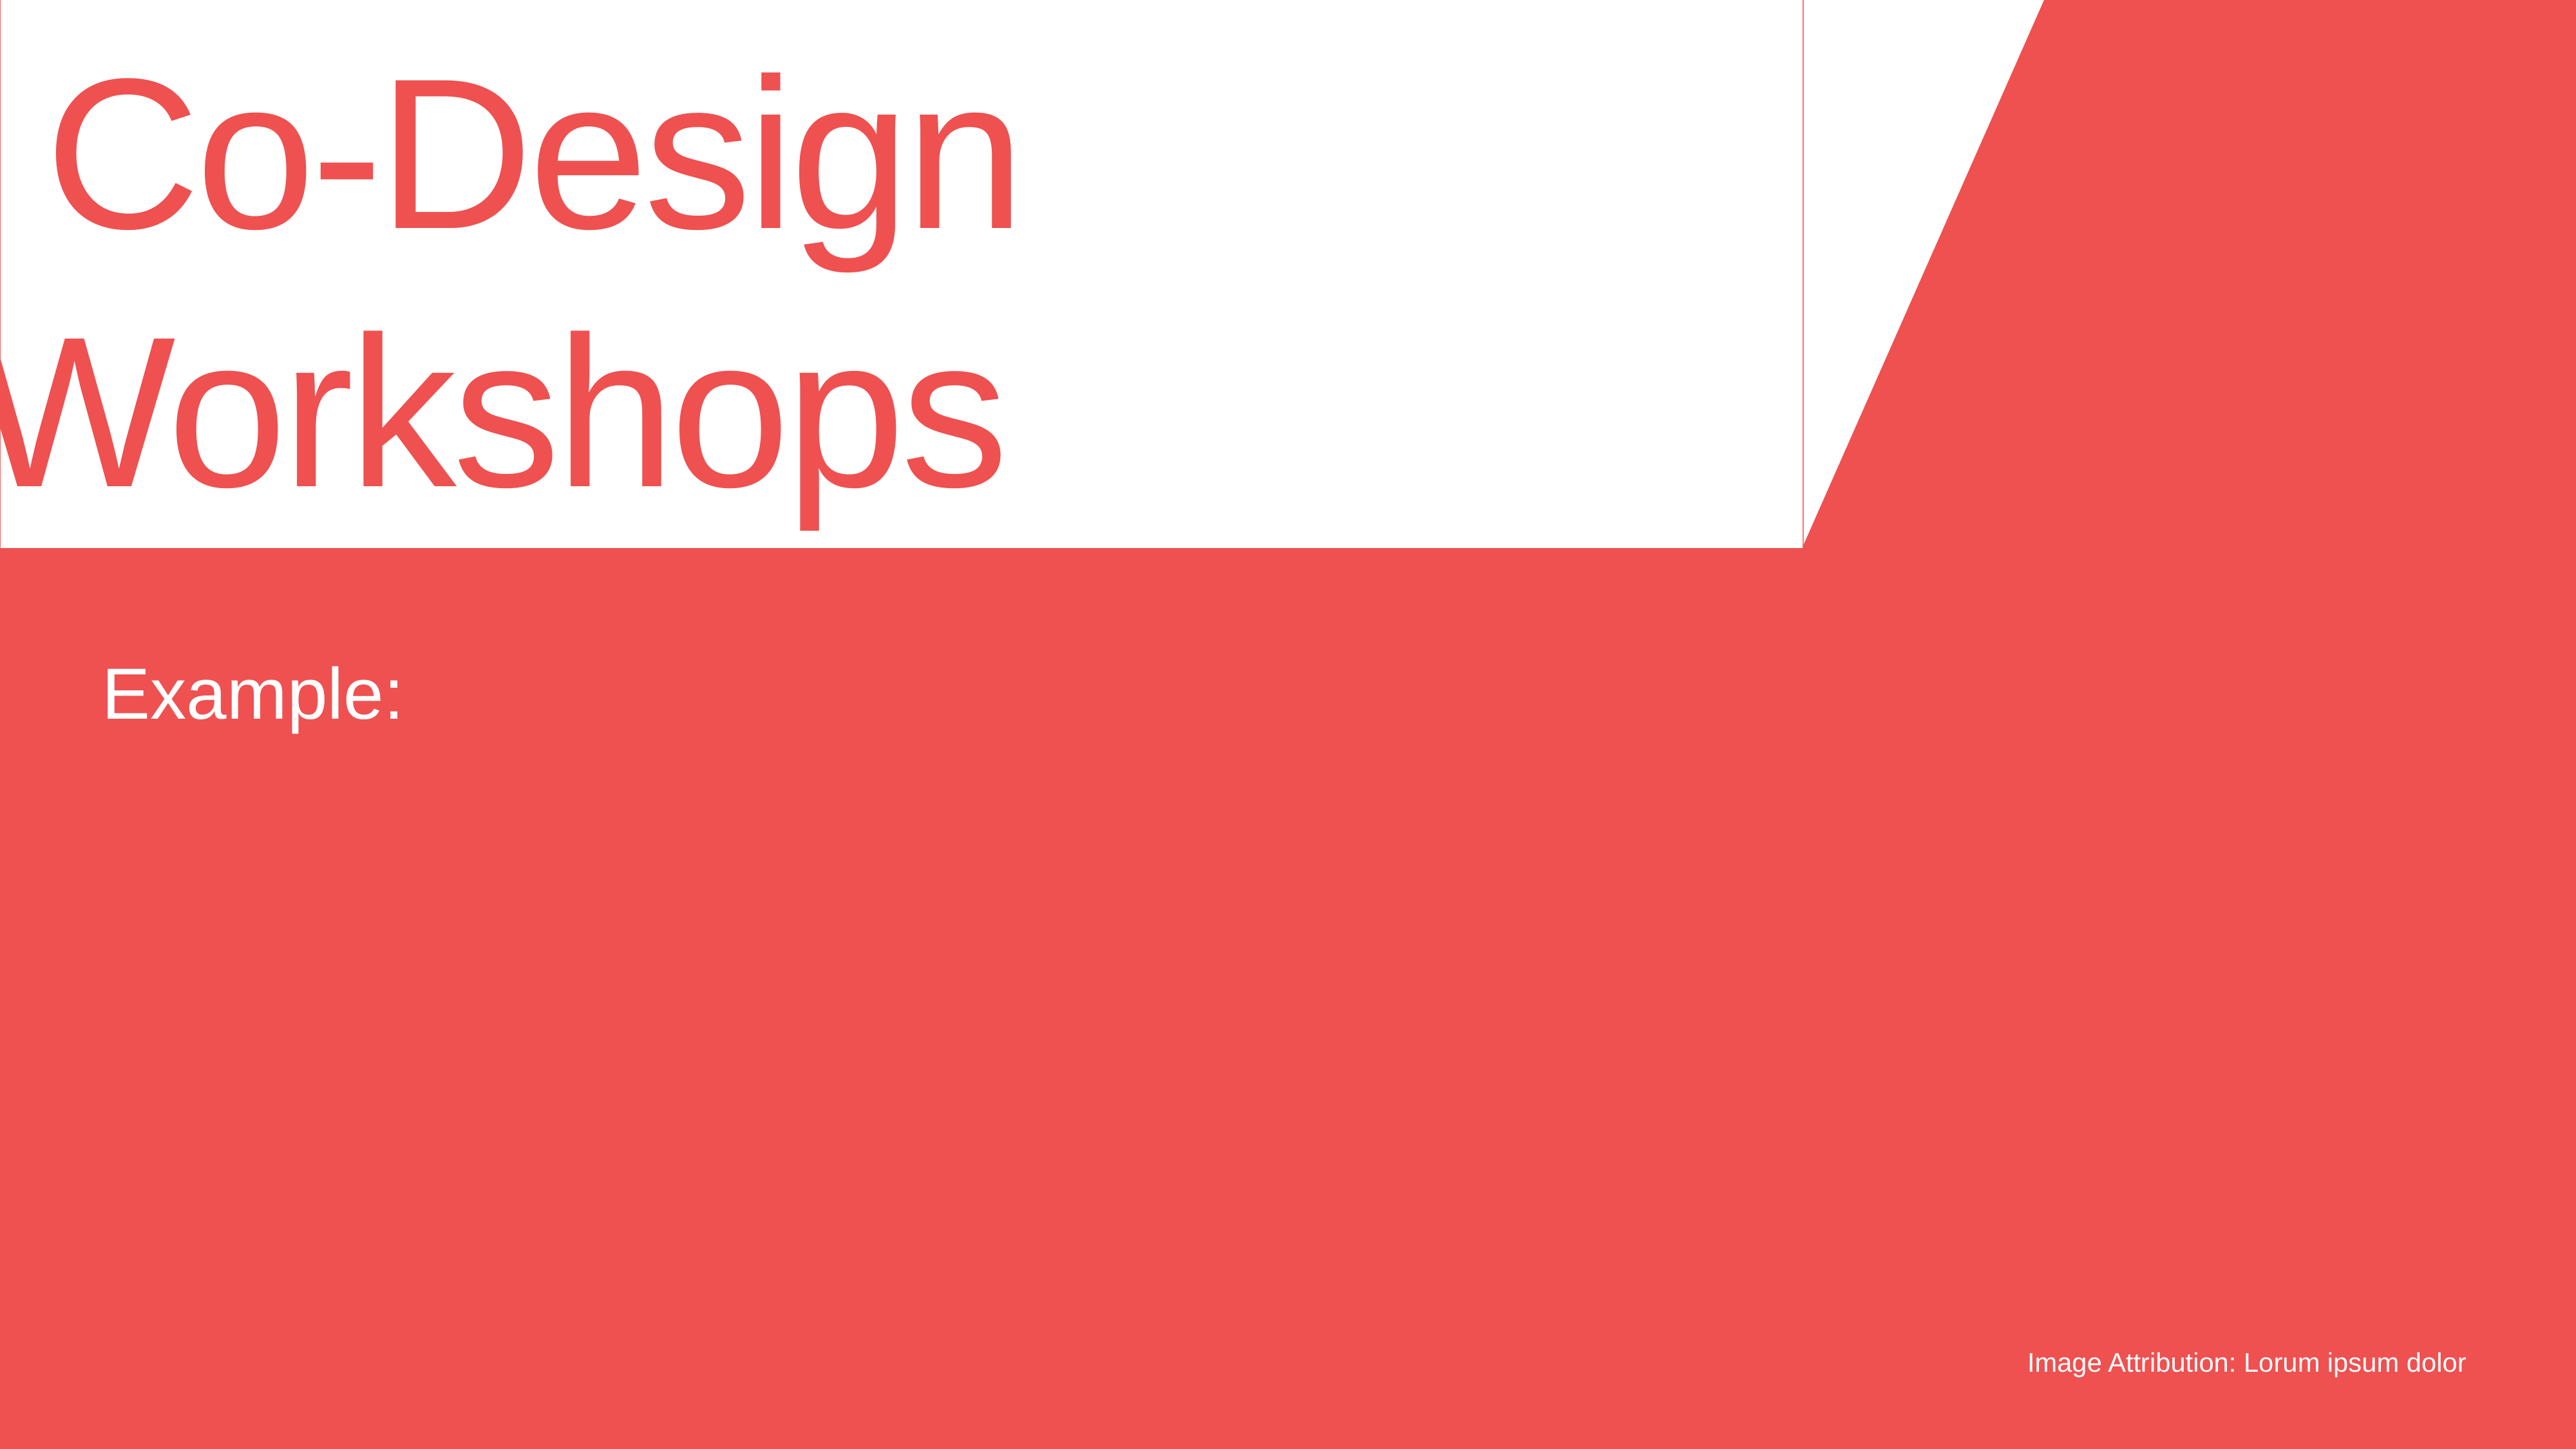

Co-Design 	Workshops

Image Attribution: Lorum ipsum dolor
Example: